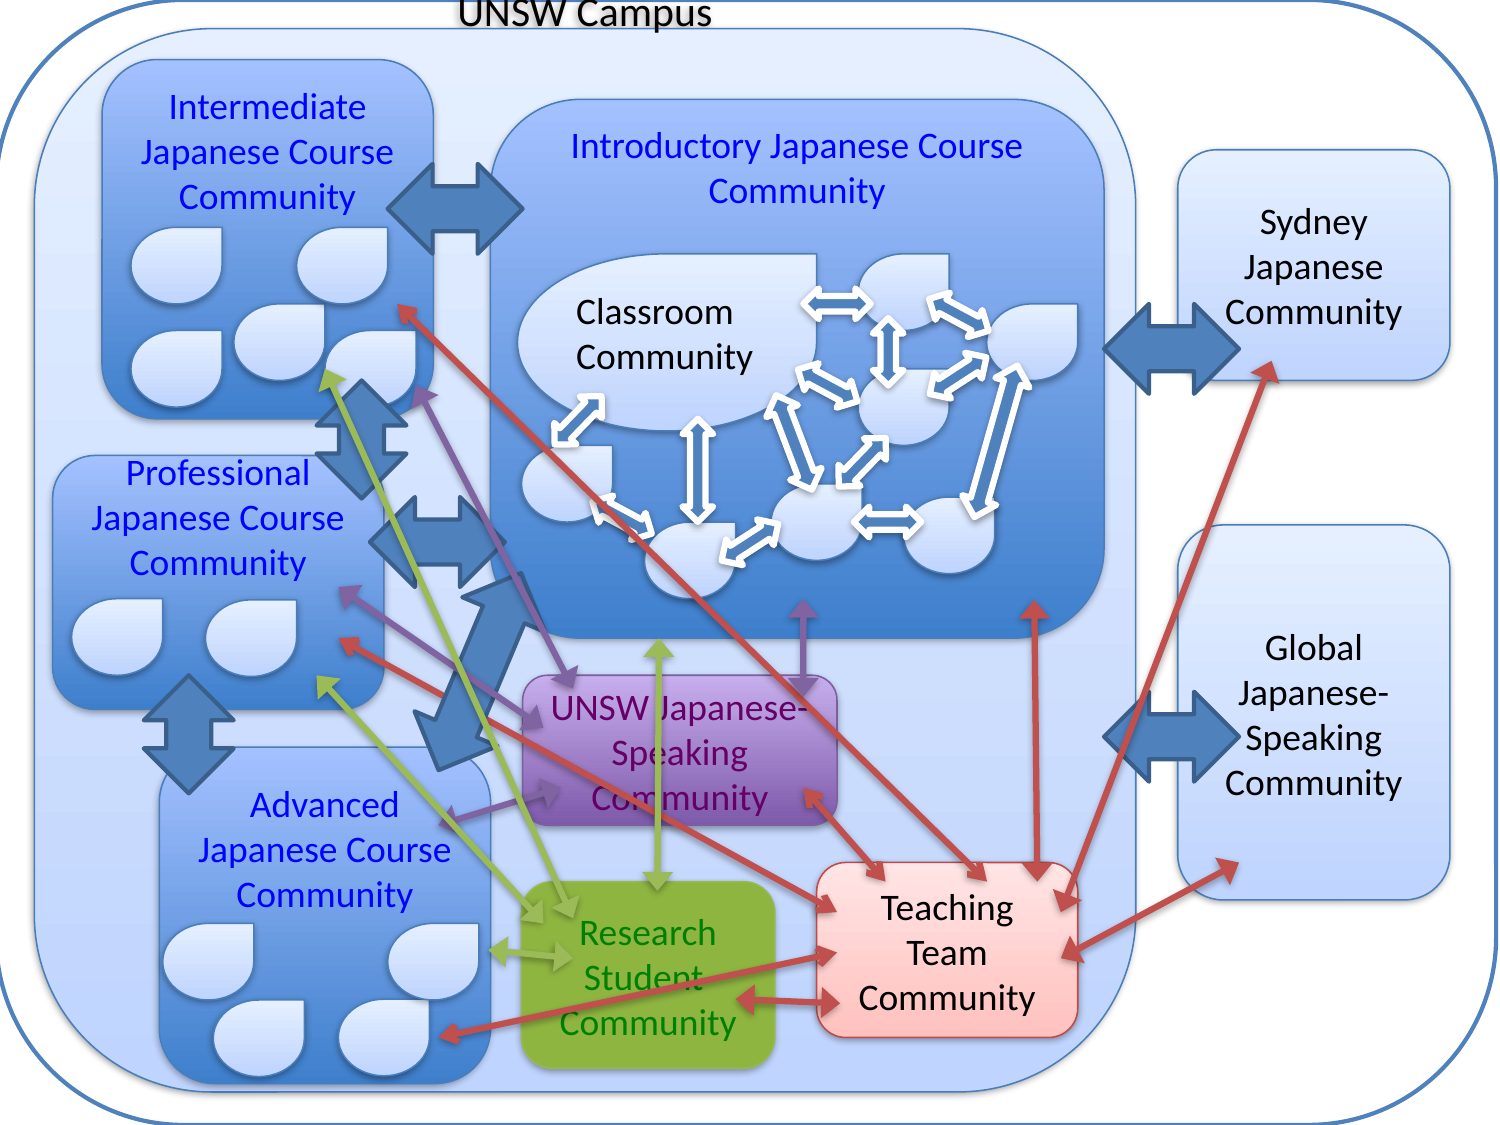

UNSW Campus

Intermediate Japanese Course Community

Introductory Japanese Course Community

Sydney Japanese Community

Classroom Community

Professional Japanese Course Community

Global Japanese-Speaking Community

UNSW Japanese-Speaking Community

Advanced Japanese Course Community

Teaching Team Community
Research Student  Community